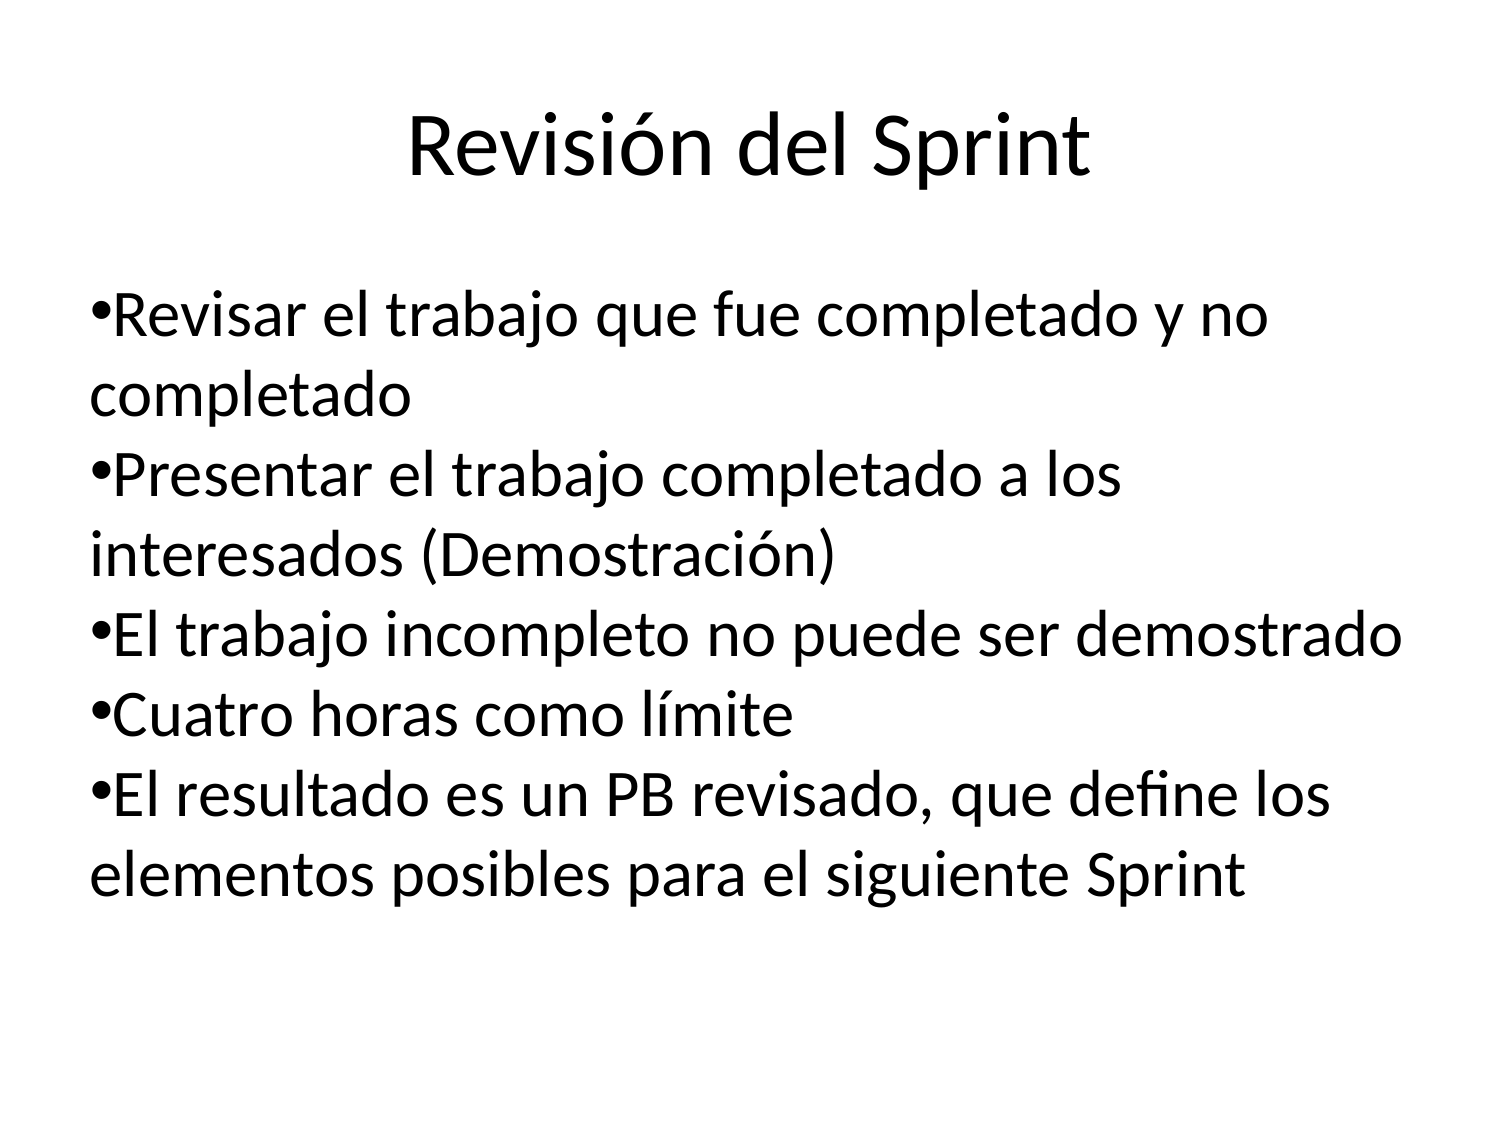

Revisión del Sprint
Revisar el trabajo que fue completado y no completado
Presentar el trabajo completado a los interesados (Demostración)
El trabajo incompleto no puede ser demostrado
Cuatro horas como límite
El resultado es un PB revisado, que define los elementos posibles para el siguiente Sprint